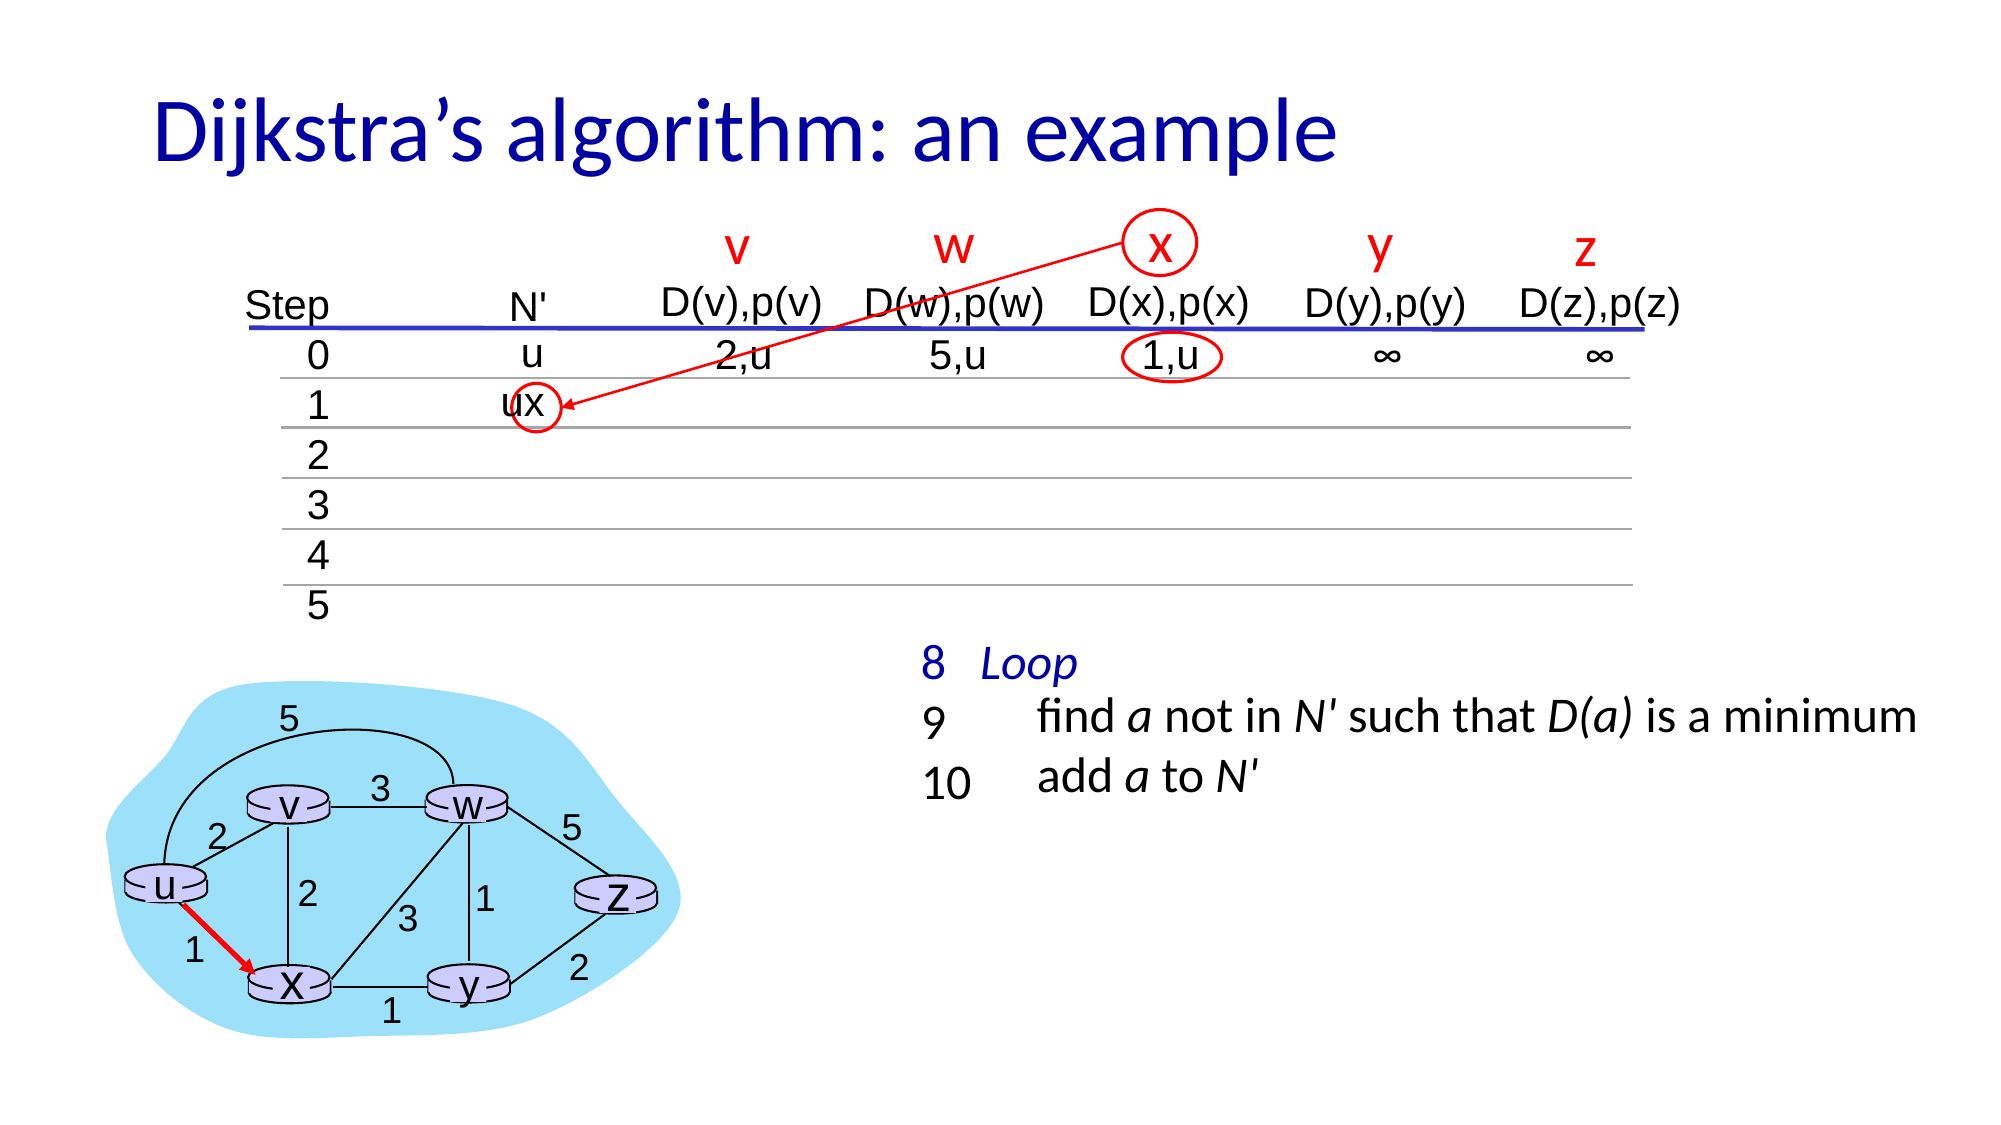

# Dijkstra’s algorithm: an example
x
w
y
v
z

D(x),p(x)
D(v),p(v)
D(w),p(w)
D(y),p(y)
D(z),p(z)
Step
0
1
2
3
4
5
N'
u
5,u
1,u
2,u
∞
∞

ux
D(w),p(w)
5,u
4,x
3,y
3,y

8   Loop
9
10

 find a not in N' such that D(a) is a minimum
 add a to N'

5

3
v

w

5

2

u

z

2

1

3

1
2
x

y

1